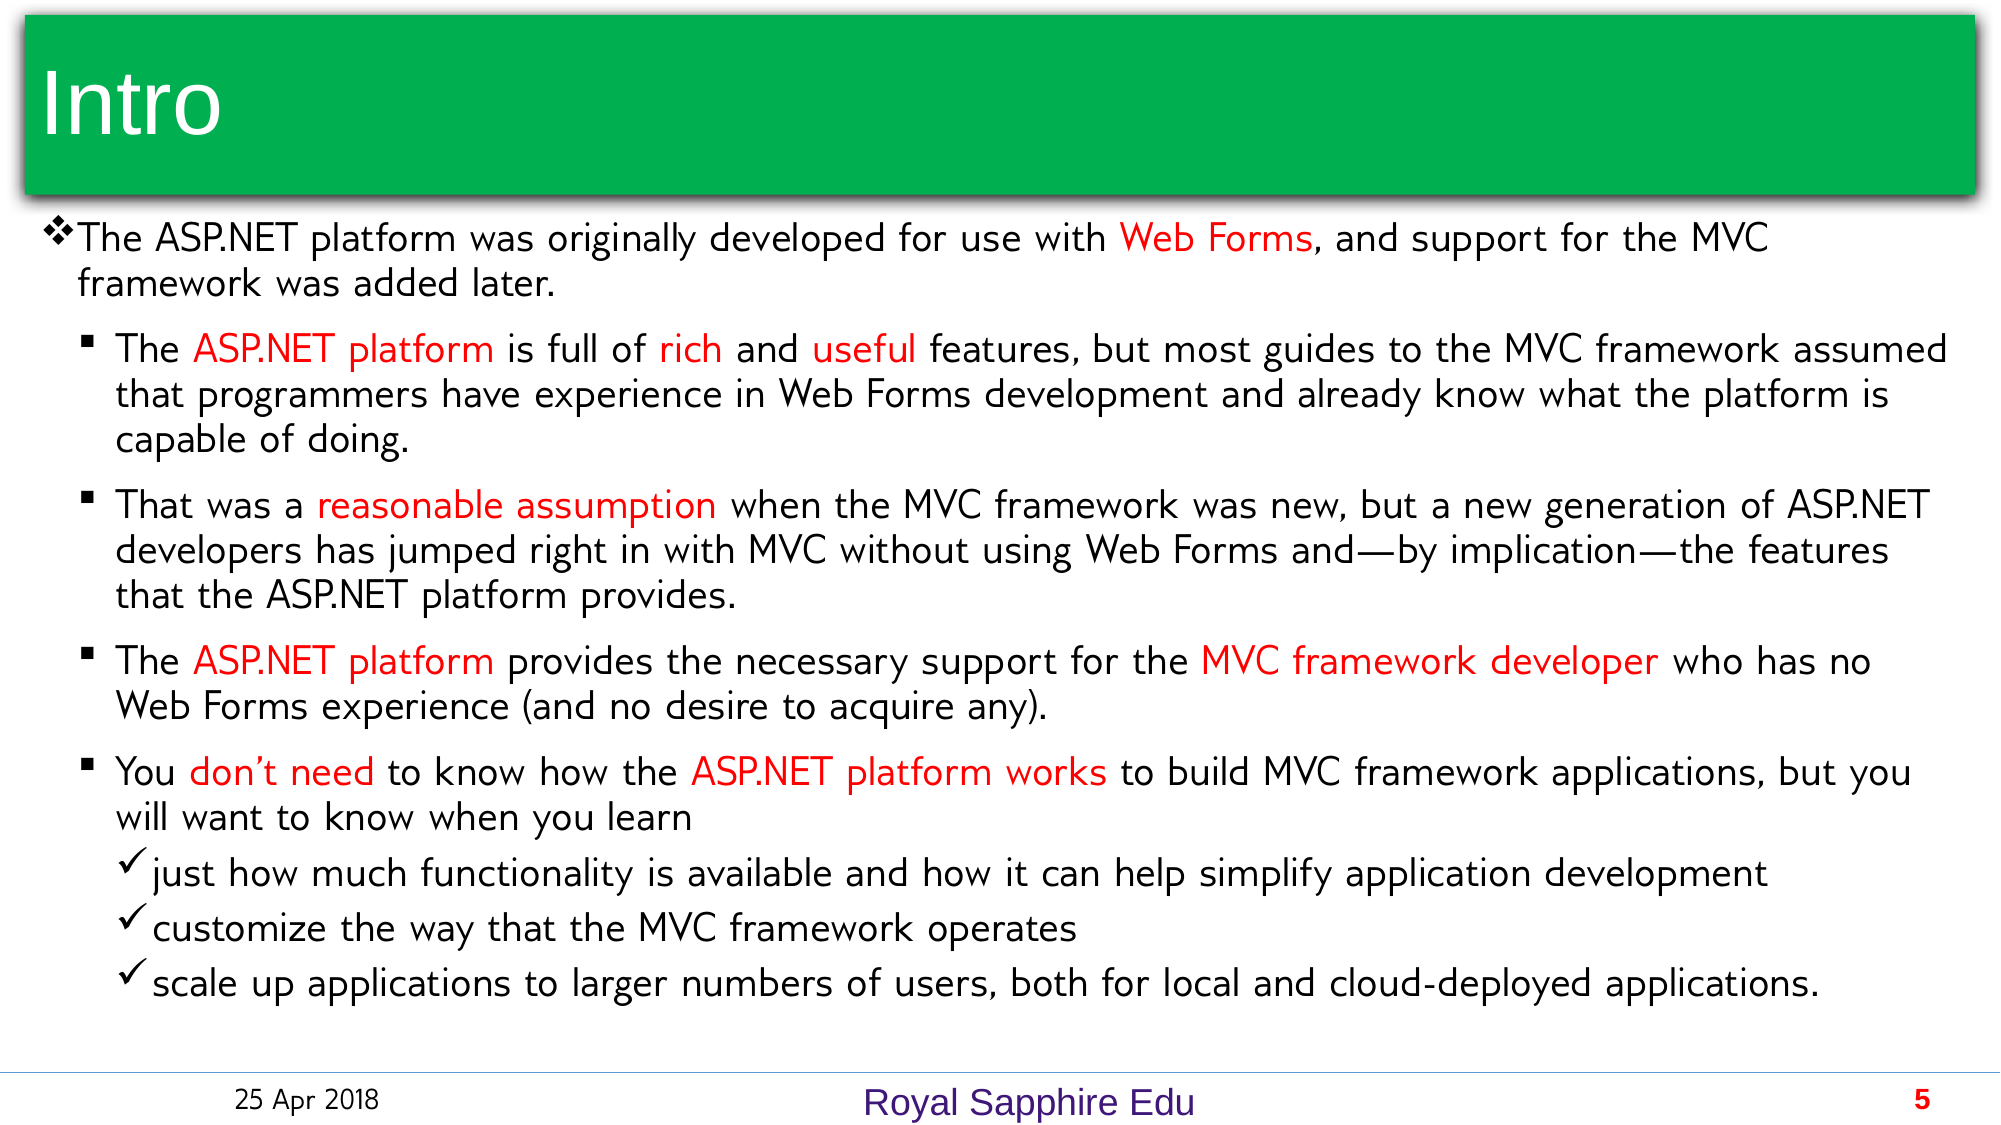

# Intro
The ASP.NET platform was originally developed for use with Web Forms, and support for the MVC framework was added later.
The ASP.NET platform is full of rich and useful features, but most guides to the MVC framework assumed that programmers have experience in Web Forms development and already know what the platform is capable of doing.
That was a reasonable assumption when the MVC framework was new, but a new generation of ASP.NET developers has jumped right in with MVC without using Web Forms and—by implication—the features that the ASP.NET platform provides.
The ASP.NET platform provides the necessary support for the MVC framework developer who has no Web Forms experience (and no desire to acquire any).
You don’t need to know how the ASP.NET platform works to build MVC framework applications, but you will want to know when you learn
just how much functionality is available and how it can help simplify application development
customize the way that the MVC framework operates
scale up applications to larger numbers of users, both for local and cloud-deployed applications.
25 Apr 2018
5